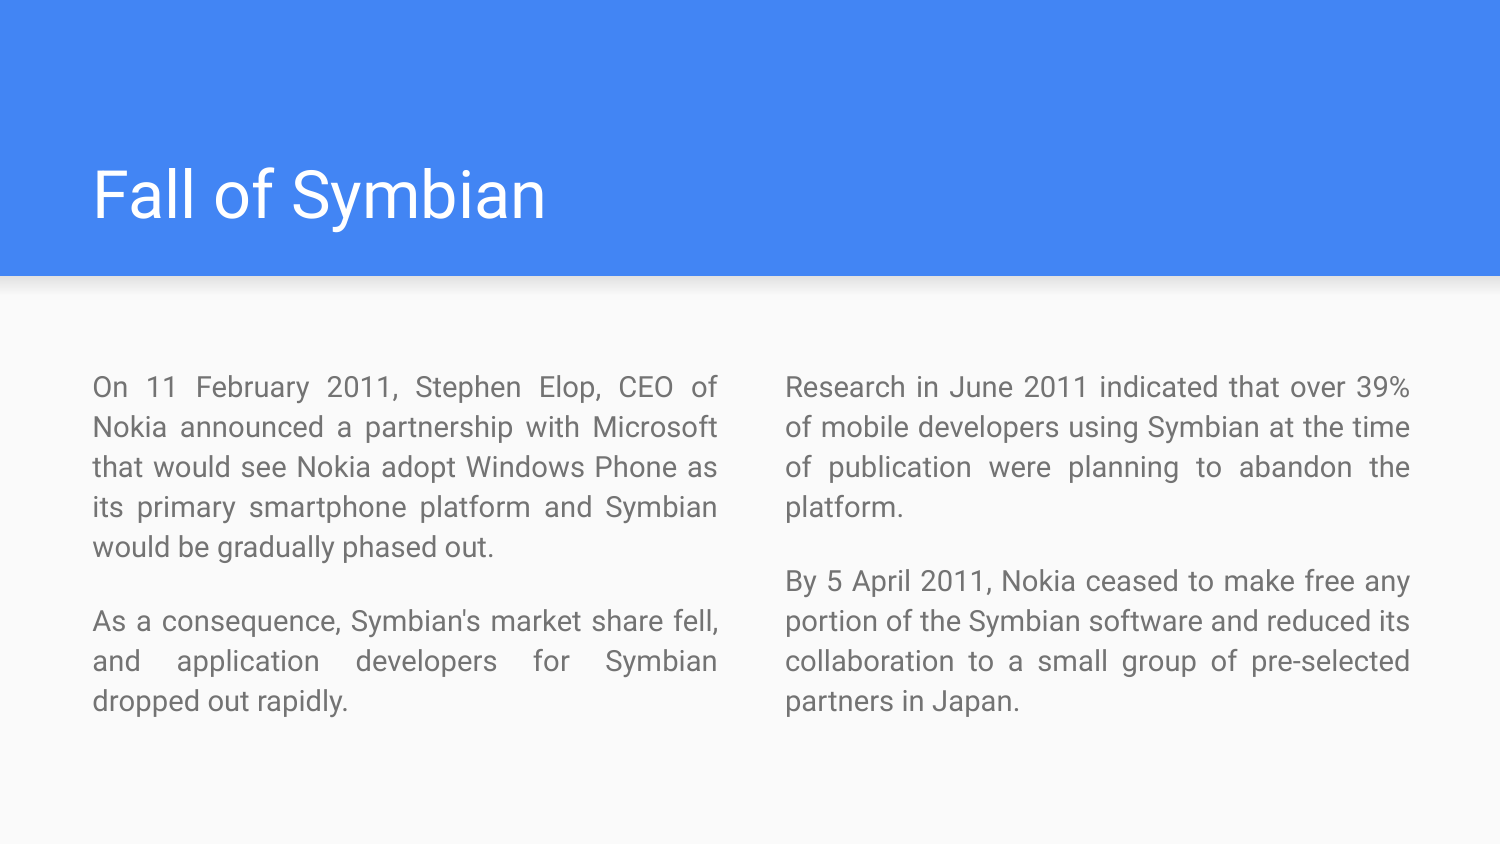

# Fall of Symbian
On 11 February 2011, Stephen Elop, CEO of Nokia announced a partnership with Microsoft that would see Nokia adopt Windows Phone as its primary smartphone platform and Symbian would be gradually phased out.
As a consequence, Symbian's market share fell, and application developers for Symbian dropped out rapidly.
Research in June 2011 indicated that over 39% of mobile developers using Symbian at the time of publication were planning to abandon the platform.
By 5 April 2011, Nokia ceased to make free any portion of the Symbian software and reduced its collaboration to a small group of pre-selected partners in Japan.